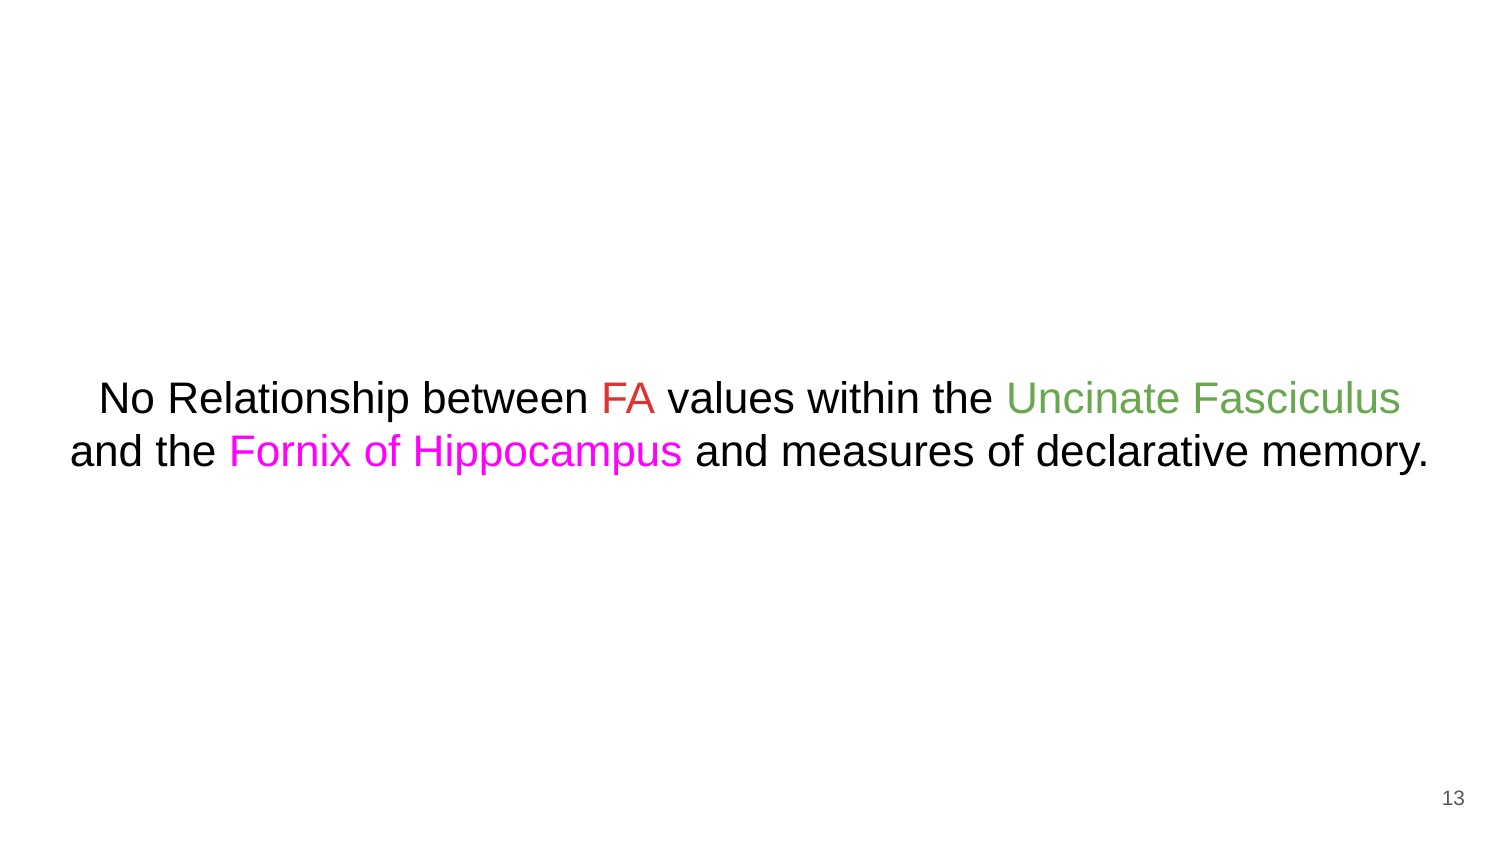

# No Relationship between FA values within the Uncinate Fasciculus and the Fornix of Hippocampus and measures of declarative memory.
13